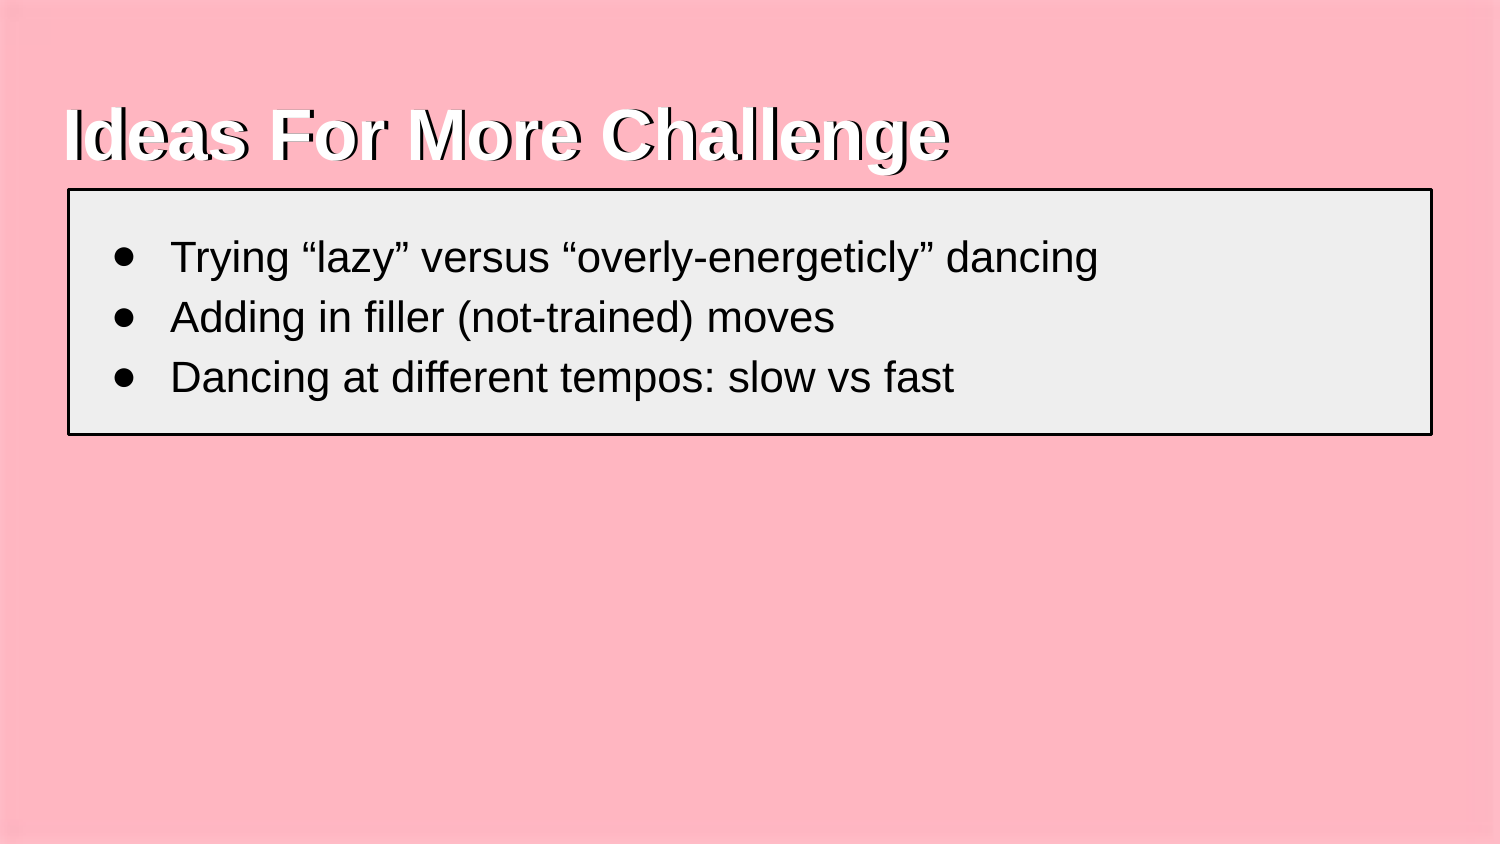

Ideas For More Challenge
# Ideas For More Challenge

Trying “lazy” versus “overly-energeticly” dancing
Adding in filler (not-trained) moves
Dancing at different tempos: slow vs fast